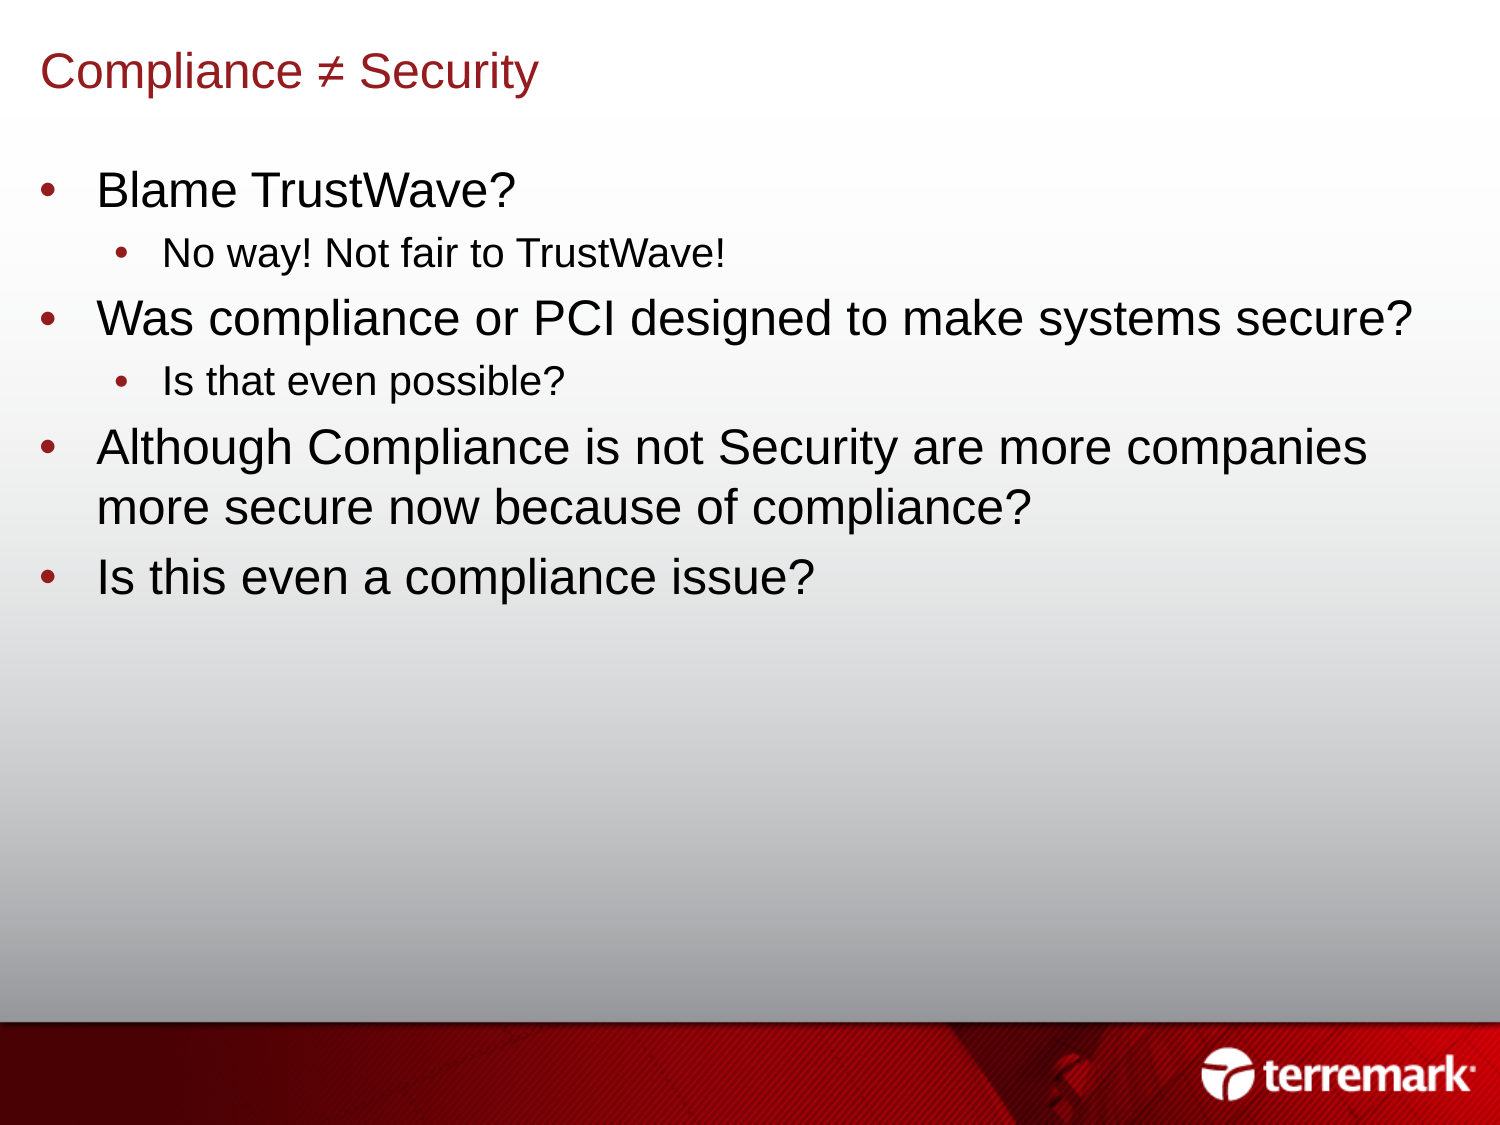

# Compliance ≠ Security
Blame TrustWave?
No way! Not fair to TrustWave!
Was compliance or PCI designed to make systems secure?
Is that even possible?
Although Compliance is not Security are more companies more secure now because of compliance?
Is this even a compliance issue?